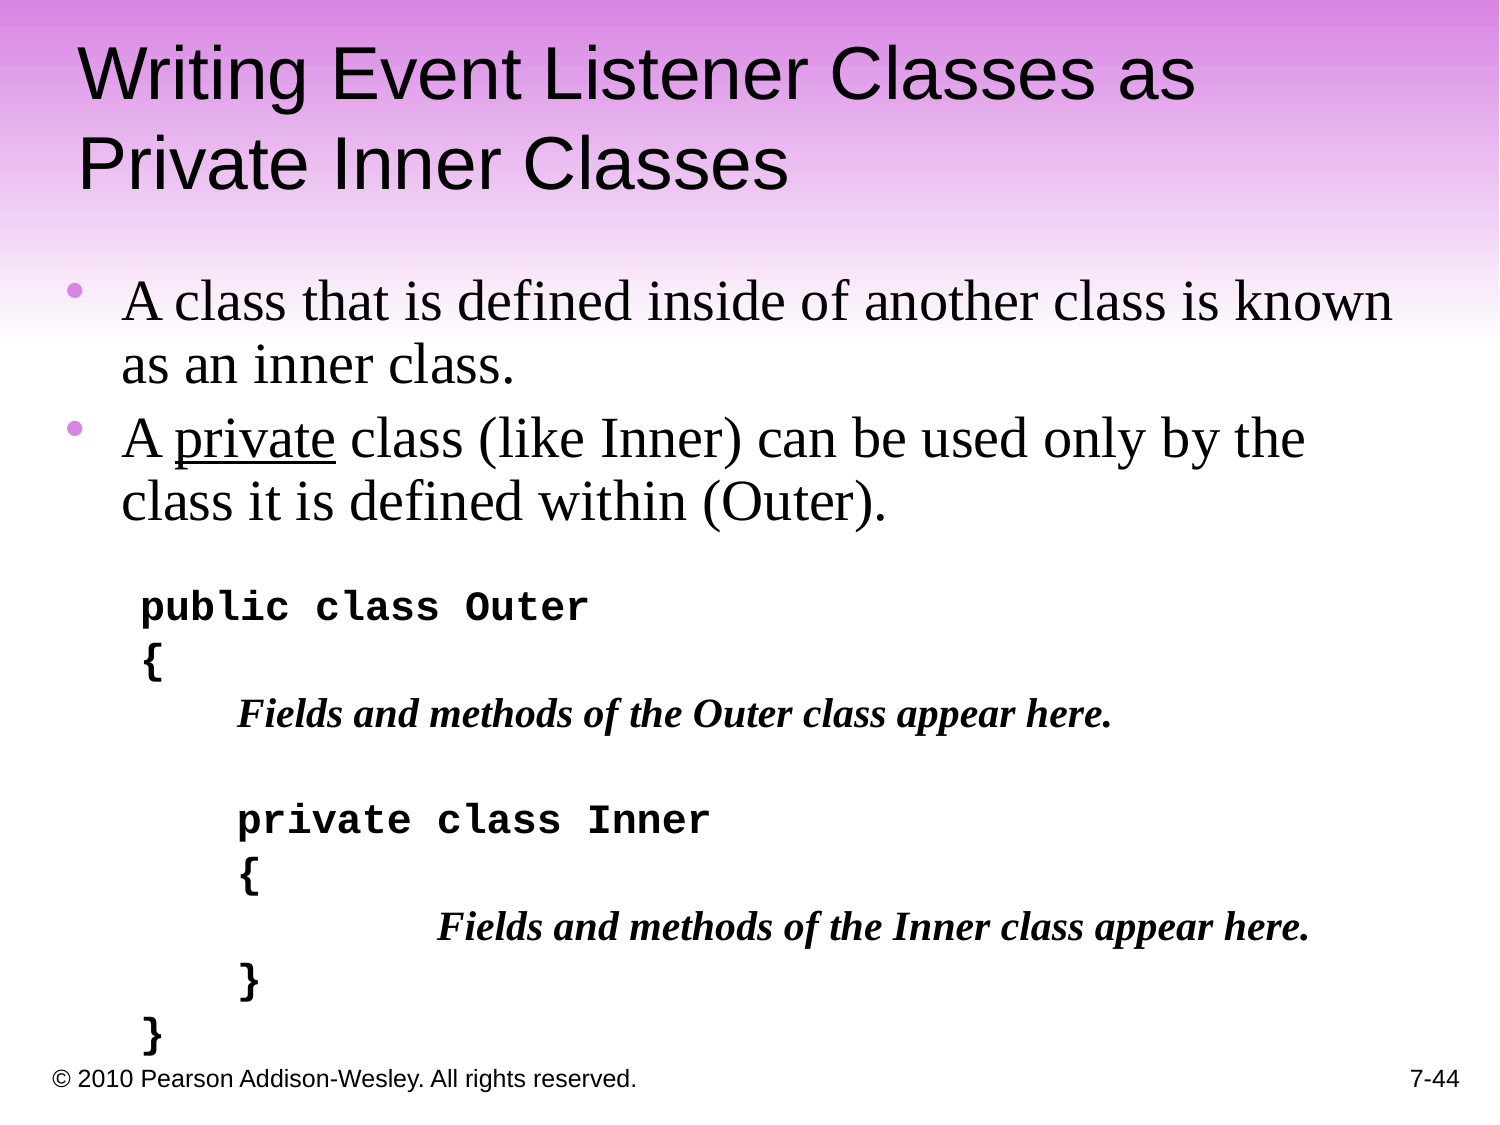

A class that is defined inside of another class is known as an inner class.
A private class (like Inner) can be used only by the class it is defined within (Outer).

public class Outer
{
	  Fields and methods of the Outer class appear here.

	  private class Inner
	  {
		    Fields and methods of the Inner class appear here.
	  }
}
Writing Event Listener Classes as Private Inner Classes
7-44